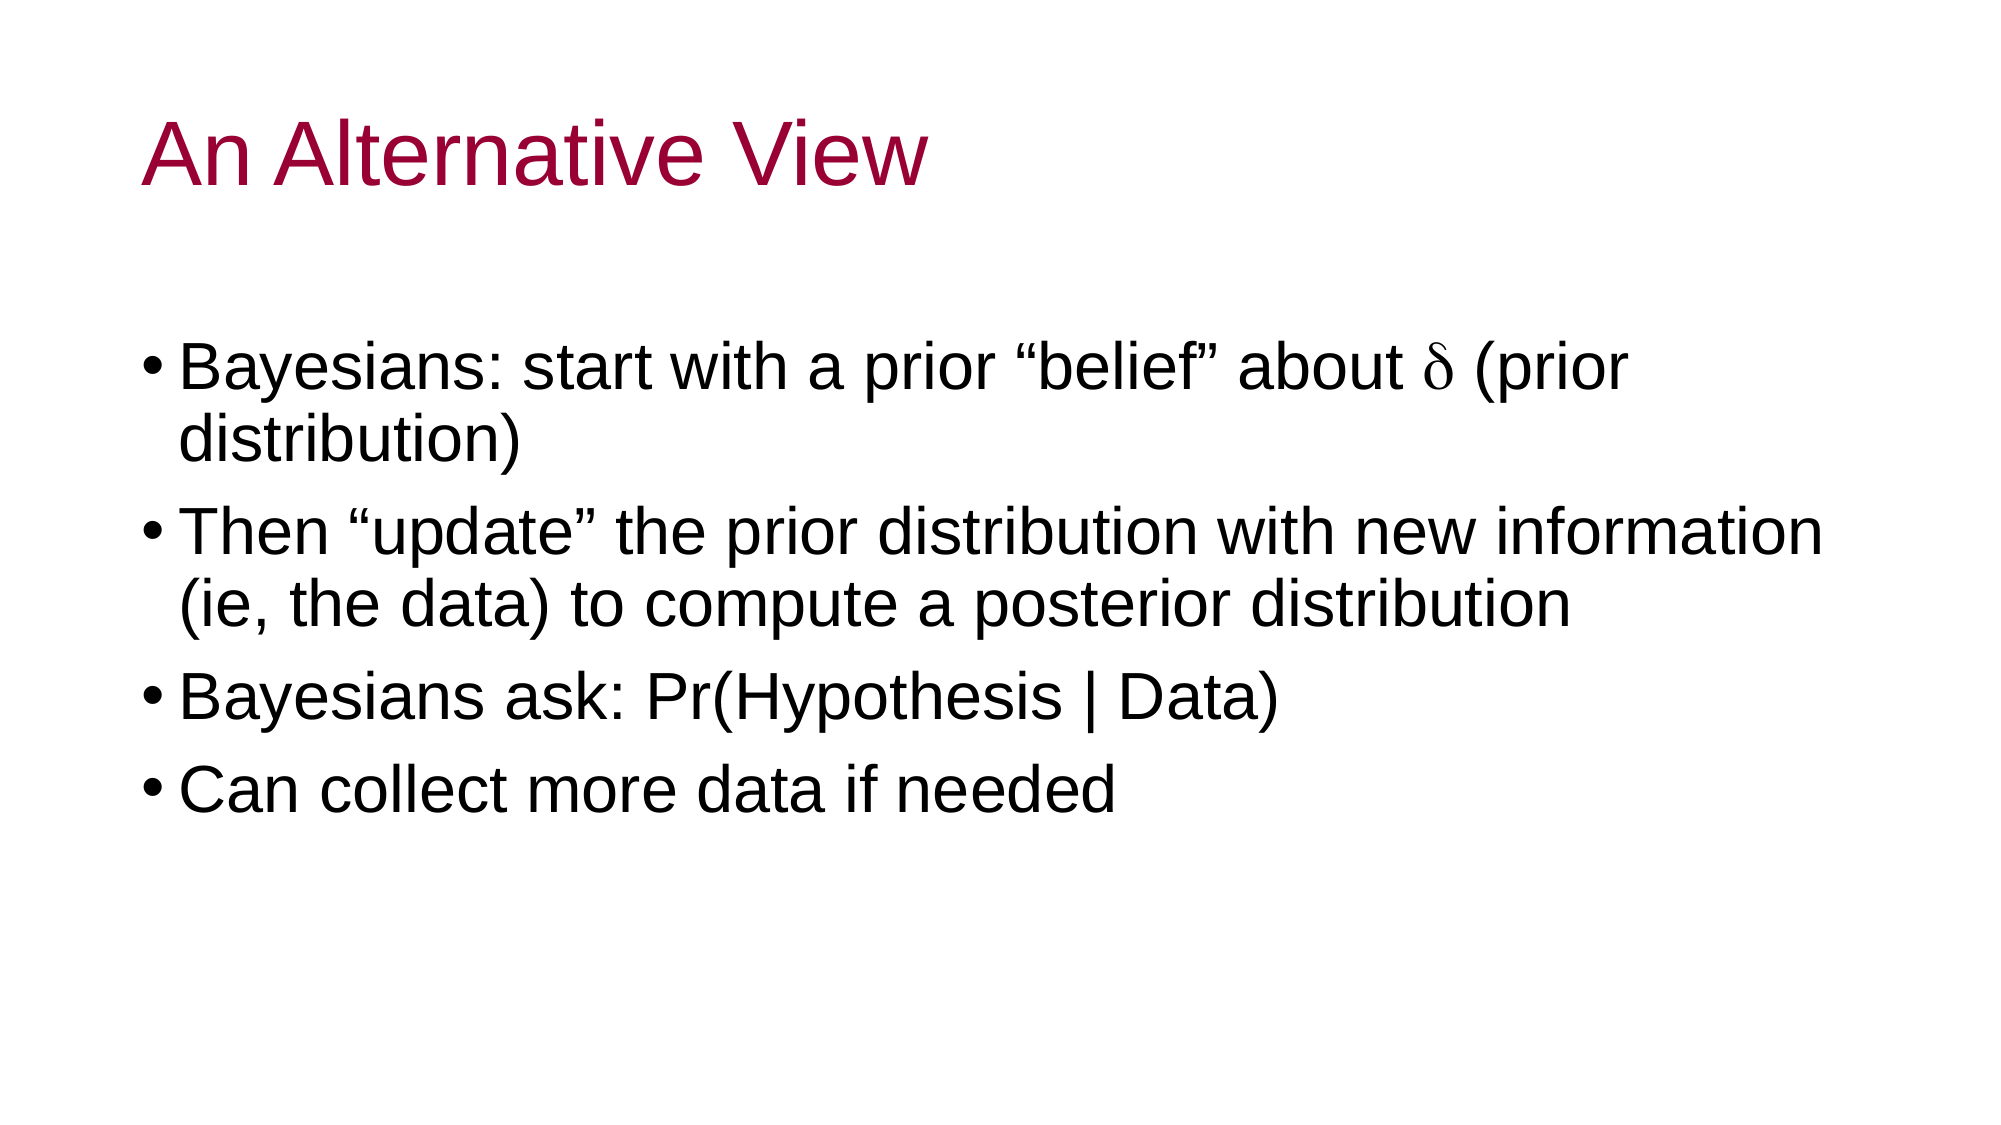

# An Alternative View
Bayesians: start with a prior “belief” about δ (prior distribution)
Then “update” the prior distribution with new information (ie, the data) to compute a posterior distribution
Bayesians ask: Pr(Hypothesis | Data)
Can collect more data if needed